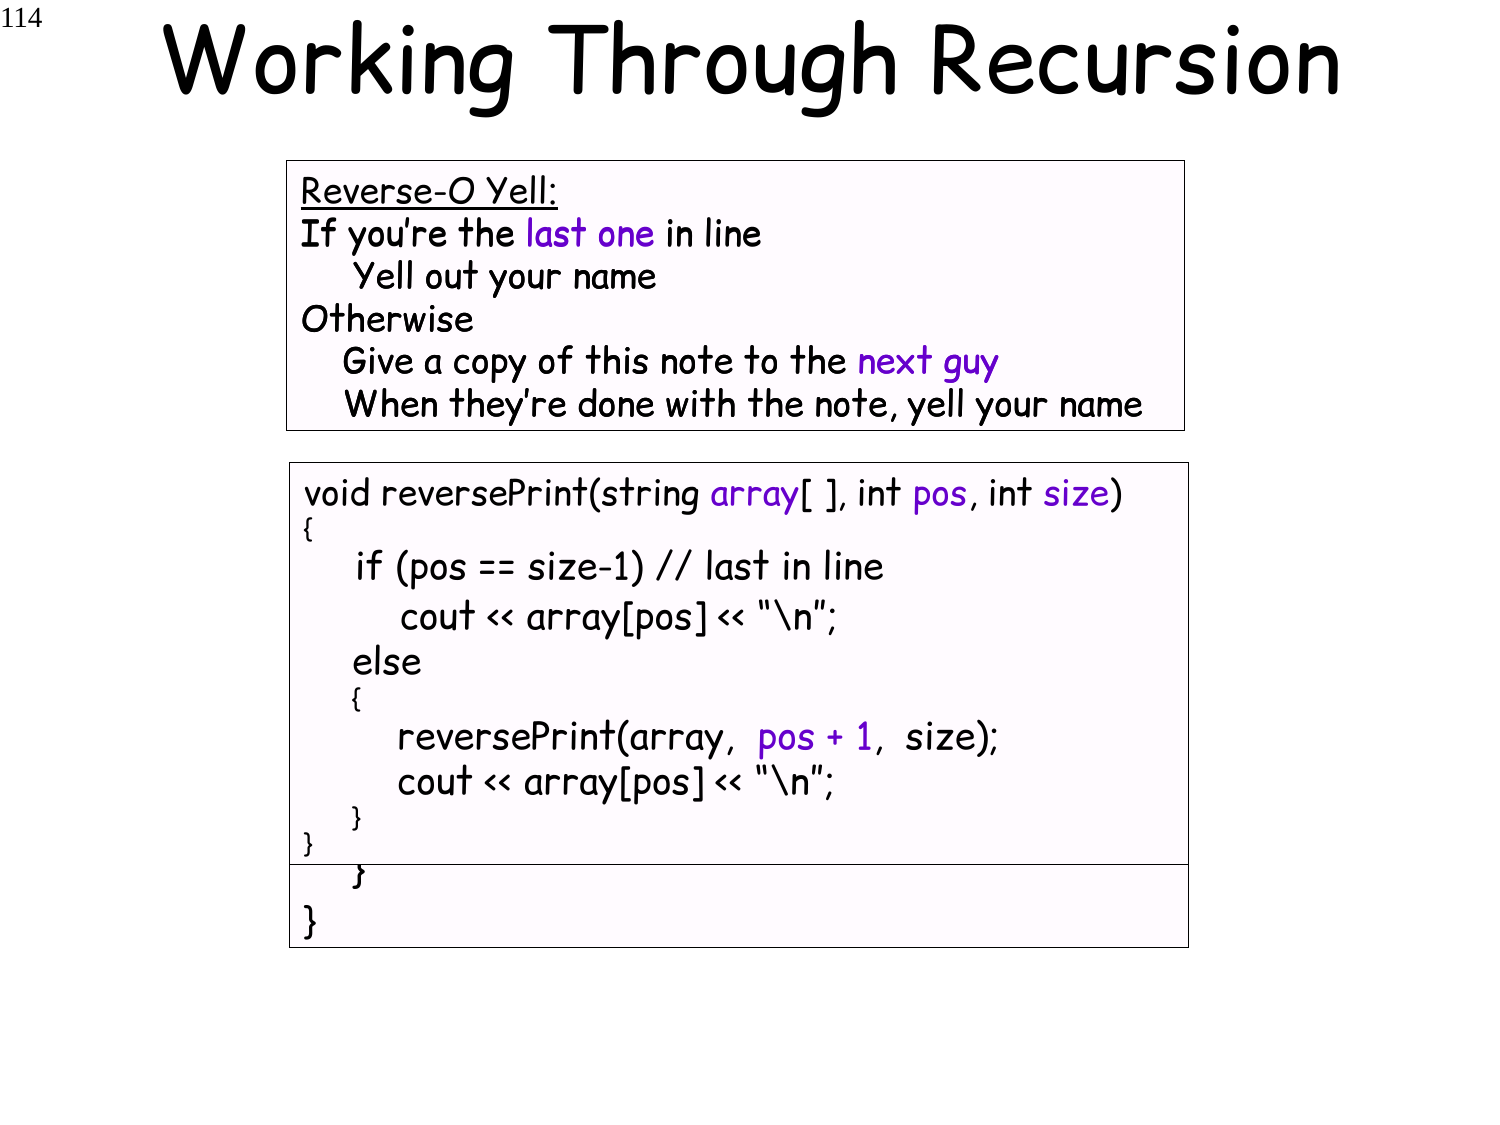

# Working Through Recursion
114
Reverse-O Yell:
If you’re the last one in line
     Yell out your name
Otherwise
    Give a copy of this note to the next guy
    When they’re done with the note, yell your name
If you’re the last one in line
     Yell out your name
Otherwise
    Give a copy of this note to the next guy
    When they’re done with the note, yell your name
void reversePrint(string array[ ], int pos, int size)
{

}
if (pos == size-1) // last in line

    cout << array[pos] << “\n”;
else
{
    reversePrint(array,  pos + 1,  size);
    cout << array[pos] << “\n”;
}
void reversePrint(string array[ ], int pos, int size)
{

}
if (pos == size-1) // last in line
    cout << array[pos] << “\n”;
else
{
    reversePrint(array,  pos + 1,  size);
    cout << array[pos] << “\n”;
}